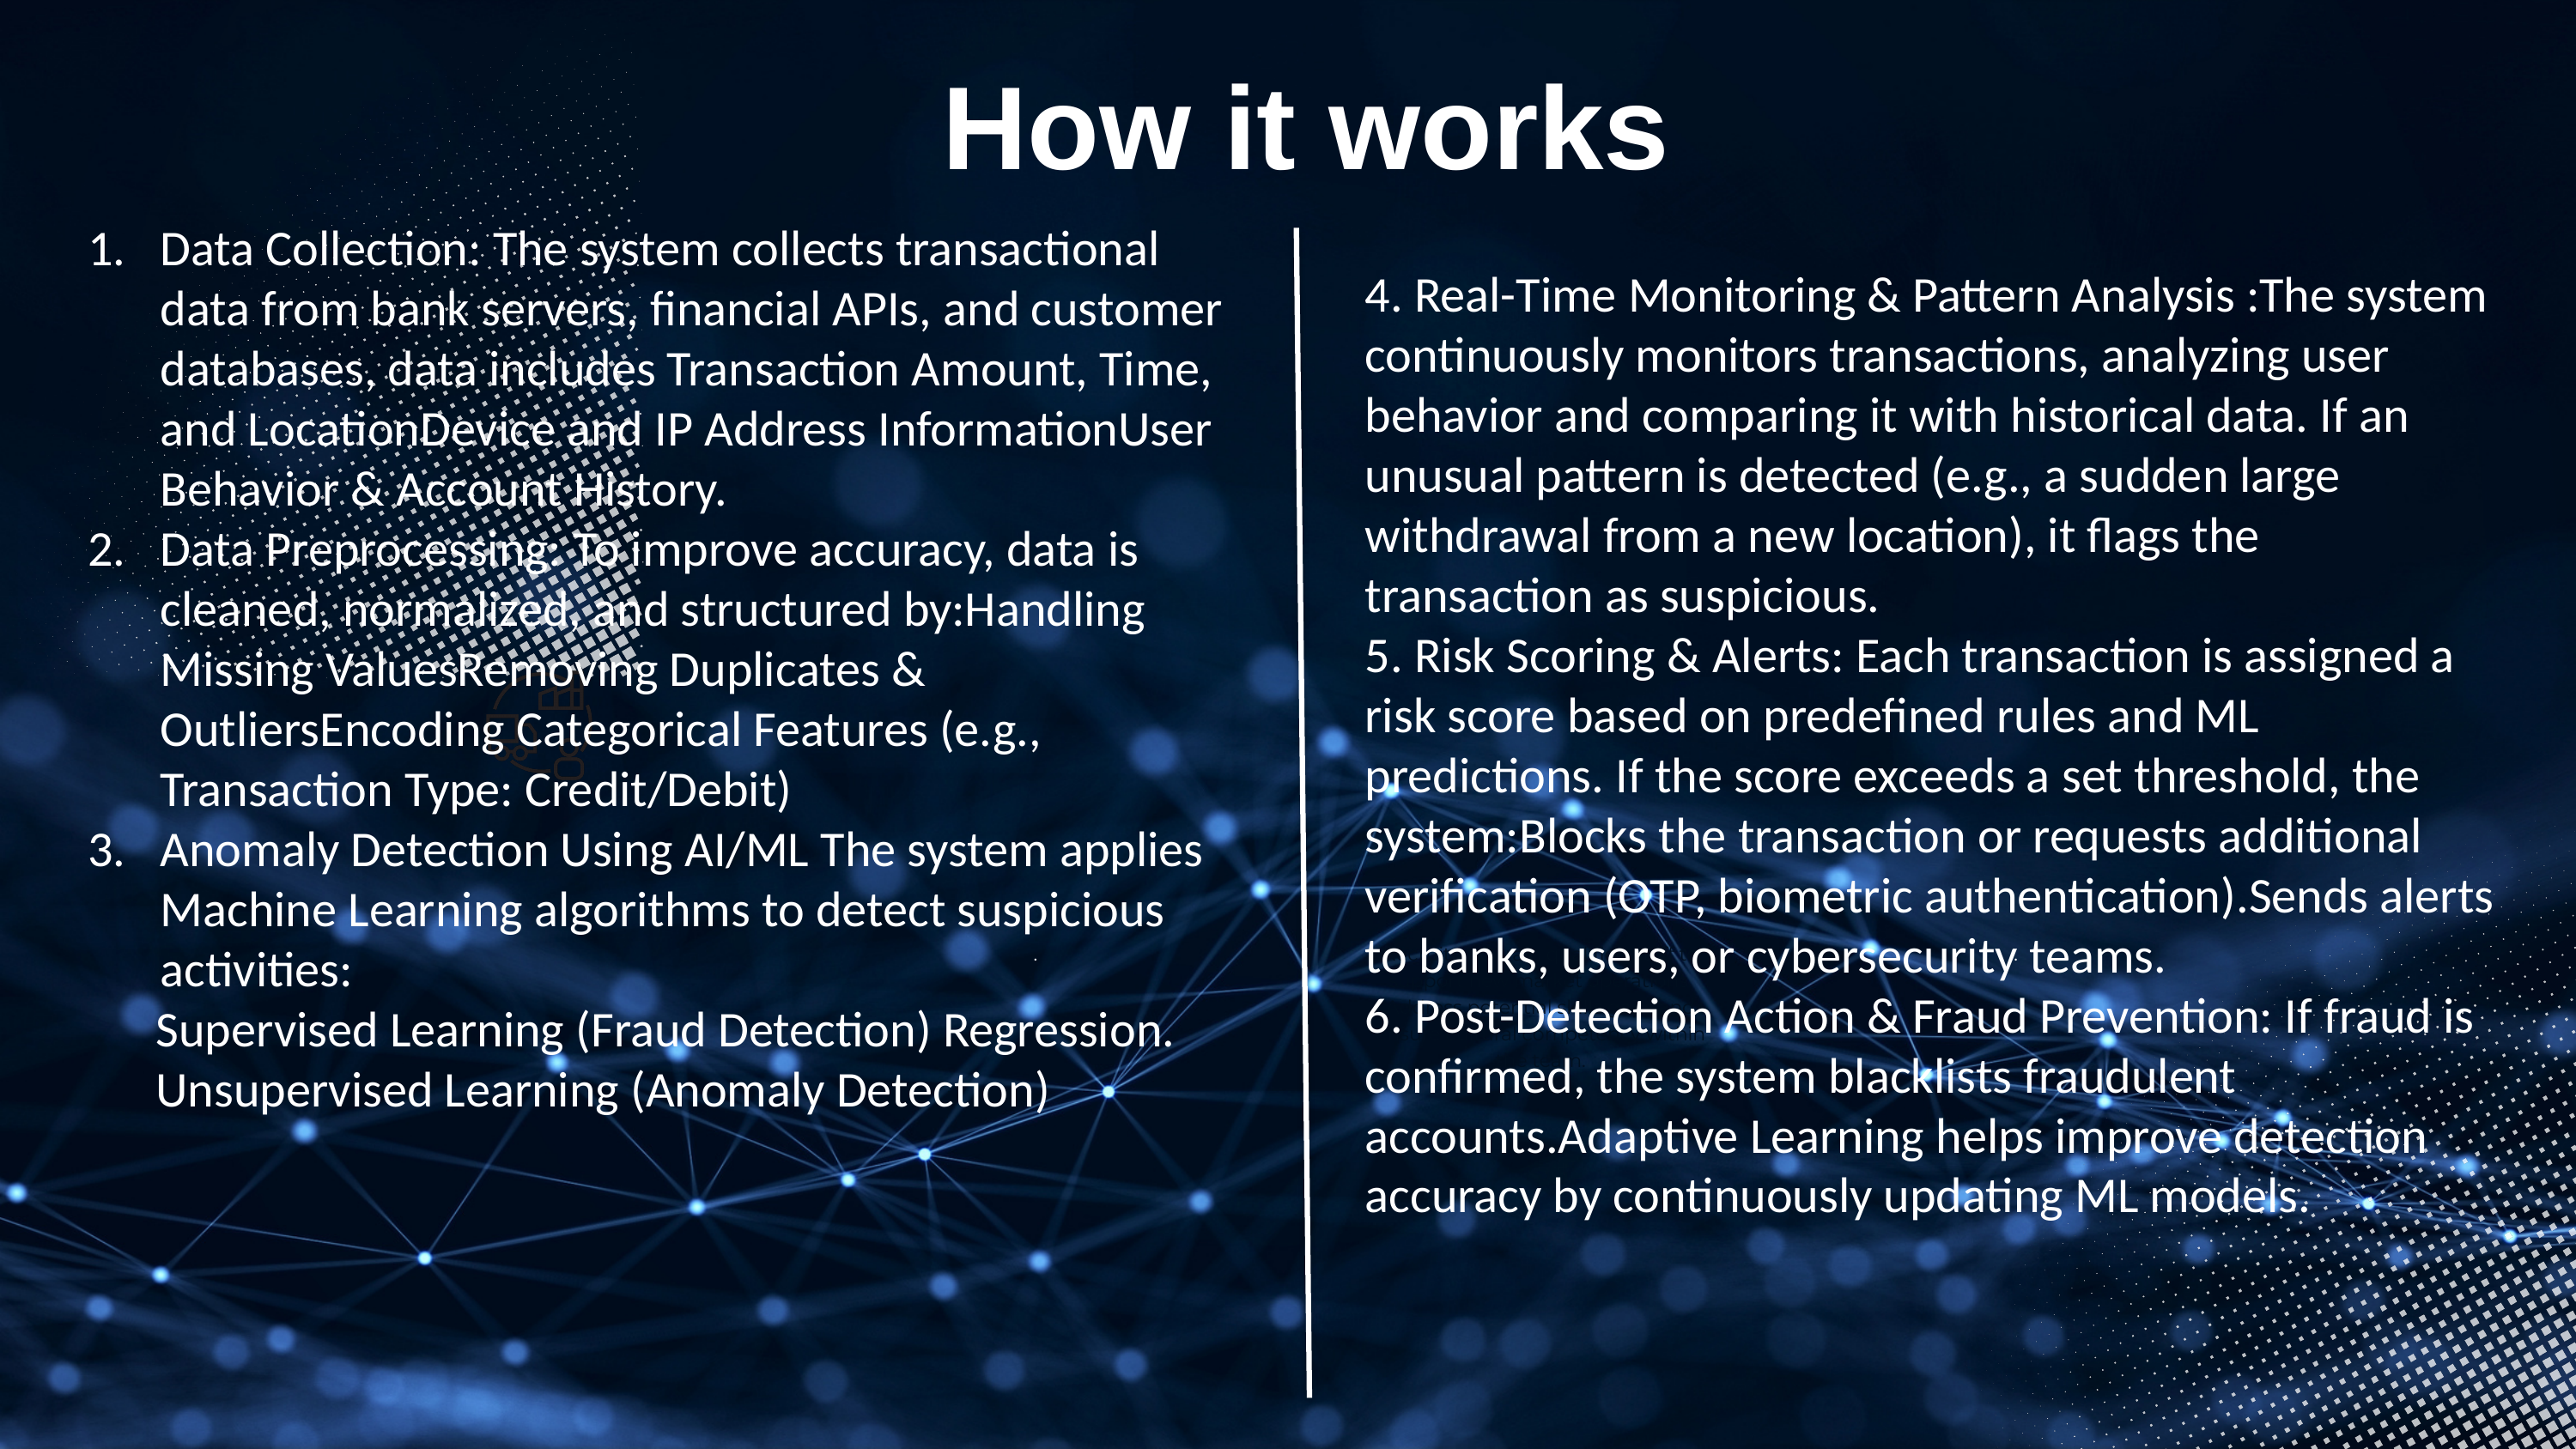

How it works
Data Collection: The system collects transactional data from bank servers, financial APIs, and customer databases, data includes Transaction Amount, Time, and LocationDevice and IP Address InformationUser Behavior & Account History.
Data Preprocessing: To improve accuracy, data is cleaned, normalized, and structured by:Handling Missing ValuesRemoving Duplicates & OutliersEncoding Categorical Features (e.g., Transaction Type: Credit/Debit)
Anomaly Detection Using AI/ML The system applies Machine Learning algorithms to detect suspicious activities:
      Supervised Learning (Fraud Detection) Regression.
      Unsupervised Learning (Anomaly Detection)
4. Real-Time Monitoring & Pattern Analysis :The system continuously monitors transactions, analyzing user behavior and comparing it with historical data. If an unusual pattern is detected (e.g., a sudden large withdrawal from a new location), it flags the transaction as suspicious.
5. Risk Scoring & Alerts: Each transaction is assigned a risk score based on predefined rules and ML predictions. If the score exceeds a set threshold, the system:Blocks the transaction or requests additional verification (OTP, biometric authentication).Sends alerts to banks, users, or cybersecurity teams.
6. Post-Detection Action & Fraud Prevention: If fraud is confirmed, the system blacklists fraudulent accounts.Adaptive Learning helps improve detection accuracy by continuously updating ML models.

.
Recruit and train qualified staff to support new market operations. Address potential skills gaps and ensure cultural competency within the team.
.